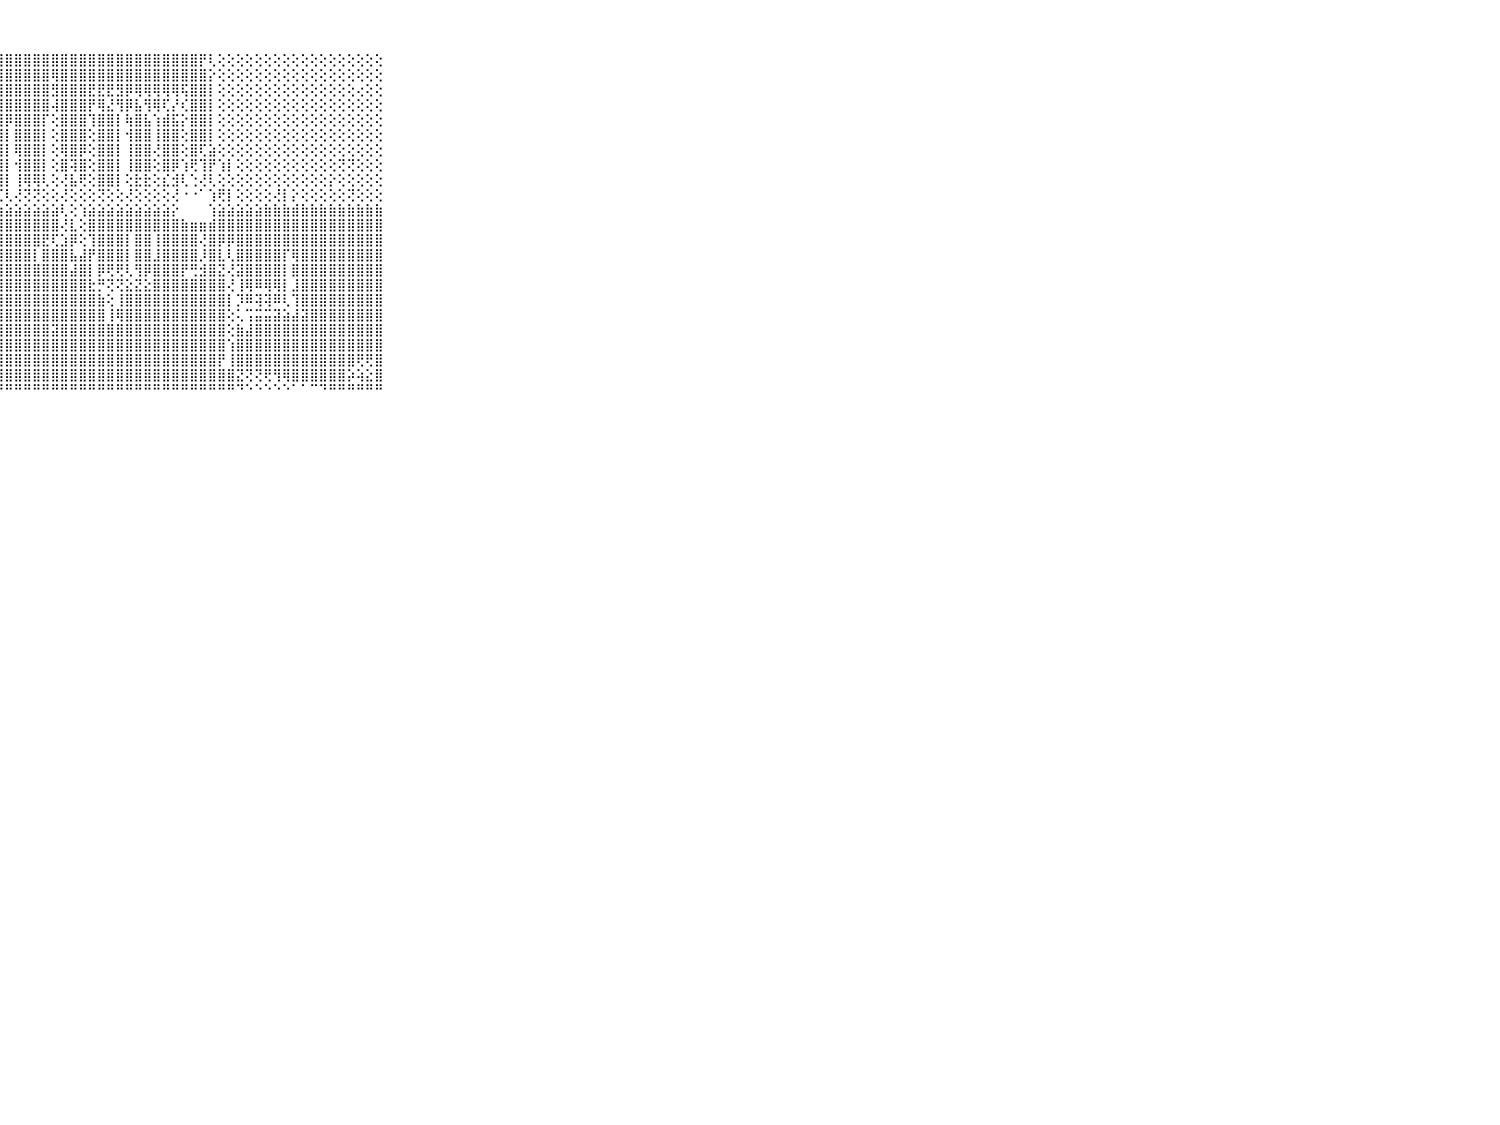

⠀⠀⠀⠀⠀⠀⠀⠀⠀⠀⠀⣿⣿⣿⣿⣿⣿⣿⣿⣿⣿⣿⣿⣿⣿⣿⣿⣿⣿⣿⣿⣿⣿⣿⣿⣿⣿⣿⣿⣿⣿⣿⣿⣿⣿⣿⣿⣿⣿⡟⢇⢕⢕⢕⢕⢕⢕⢕⢕⢕⢕⢕⢕⢕⢕⢕⢕⢕⢕⠀⠀⠀⠀⠀⠀⠀⠀⠀⠀⠀⠀
⠀⠀⠀⠀⠀⠀⠀⠀⠀⠀⠀⣿⣿⣿⣿⣿⣿⣿⣿⣿⣿⣿⣿⣿⣿⣿⣿⣿⣿⣿⣿⣿⣿⢿⣿⣿⣿⣿⣿⣿⣿⣿⣿⣿⣿⣿⣿⣿⣿⣿⡕⢕⢕⢕⢕⢕⢕⢕⢕⢕⢕⢕⢕⢕⢕⢕⢕⢕⢕⠀⠀⠀⠀⠀⠀⠀⠀⠀⠀⠀⠀
⠀⠀⠀⠀⠀⠀⠀⠀⠀⠀⠀⣿⣿⣿⣿⣿⣿⣿⣿⣿⣿⣿⣿⣿⣿⣿⣿⣿⣿⣿⣿⣿⣿⣻⣿⣿⣿⣟⣟⣟⣻⡿⢿⢿⢿⢿⢿⢯⣿⣿⡇⢕⢕⢕⢕⢕⢕⢕⢕⢕⢕⢕⢕⢕⢕⢕⢔⢕⢕⠀⠀⠀⠀⠀⠀⠀⠀⠀⠀⠀⠀
⠀⠀⠀⠀⠀⠀⠀⠀⠀⠀⠀⣿⣿⣿⣗⣿⣿⣿⣿⣿⢹⣿⣿⣿⣿⣿⣿⣿⣿⣿⣿⣿⣿⢼⣿⣿⣿⡟⢿⣜⢻⡿⣧⢻⢿⢏⡜⢎⣿⣿⡇⢕⢕⢕⢕⢕⢕⢕⢕⢕⢕⢕⢕⢕⢕⢕⢕⢕⢕⠀⠀⠀⠀⠀⠀⠀⠀⠀⠀⠀⠀
⠀⠀⠀⠀⠀⠀⠀⠀⠀⠀⠀⣿⣿⣿⡇⢿⣿⣿⣿⡯⢝⣿⣿⣿⡿⣿⣿⣿⡿⣿⣿⣿⡏⢕⣿⣿⣿⢹⣿⣿⡇⢷⣿⣧⢱⣾⣯⡕⣿⣿⡇⢕⢕⢕⢕⢕⢕⢕⢕⢕⢕⢕⢕⢕⢕⢕⢕⢕⢕⠀⠀⠀⠀⠀⠀⠀⠀⠀⠀⠀⠀
⠀⠀⠀⠀⠀⠀⠀⠀⠀⠀⠀⣿⣿⣿⡇⢻⣿⣿⣿⢕⢕⣿⣿⣿⡇⣿⣿⣿⡇⣿⣿⣿⡇⢕⣿⣿⣿⢕⣿⣿⡇⢺⣿⣿⢸⣿⣿⢕⣿⣿⡇⢕⢕⢕⢕⢕⢕⢕⢕⢕⢕⢕⢕⢕⢕⢕⢕⢕⢕⠀⠀⠀⠀⠀⠀⠀⠀⠀⠀⠀⠀
⠀⠀⠀⠀⠀⠀⠀⠀⠀⠀⠀⣿⣿⣿⡇⢸⣿⣿⣿⢕⢱⣿⣿⣿⡇⣿⣿⣿⡇⢿⣿⣿⡇⢕⢿⣿⡿⢕⣿⣿⡇⢸⣿⣿⢜⣿⣿⢕⣿⢏⣵⢕⢕⢕⢕⢕⢕⢕⢕⢕⢕⢕⢕⢕⢕⢕⢕⢕⢕⠀⠀⠀⠀⠀⠀⠀⠀⠀⠀⠀⠀
⠀⠀⠀⠀⠀⠀⠀⠀⠀⠀⠀⣿⣿⣿⡇⢸⣿⣿⣿⢕⢕⣿⣿⣿⡇⢿⣿⣿⡇⢺⣿⣿⡇⢕⣿⢽⣿⢕⣿⣿⡇⢸⣿⣿⢕⣿⡿⢱⢟⢹⡟⢱⡇⢕⢕⢕⢕⢕⢕⢕⢕⢕⢕⢕⢝⢝⢕⢕⢕⠀⠀⠀⠀⠀⠀⠀⠀⠀⠀⠀⠀
⠀⠀⠀⠀⠀⠀⠀⠀⠀⠀⠀⣿⣿⣿⣇⢸⣿⣿⣿⢕⢕⢿⣿⢿⡇⢸⣿⣿⡇⢸⢿⢿⢇⢕⢜⣧⢟⢕⣿⣿⡇⢕⣗⣗⢕⣎⣺⢇⢑⢜⢇⢕⢕⢕⢕⢕⢕⢕⢕⢕⢕⢕⢕⡕⢕⢕⢕⢕⢕⠀⠀⠀⠀⠀⠀⠀⠀⠀⠀⠀⠀
⠀⠀⠀⠀⠀⠀⠀⠀⠀⠀⠀⢝⢻⣿⣷⣮⢝⢝⢟⢕⢕⢸⢏⢟⢇⢜⢟⢏⢇⢜⢝⢝⢕⢕⢜⢕⢕⢕⢝⢕⢕⢜⢕⢕⢕⢕⢜⠐⠐⠁⢱⢟⡇⢕⢕⢕⢕⢜⡇⡕⢕⢕⢕⢕⢕⢝⢕⢕⢕⠀⠀⠀⠀⠀⠀⠀⠀⠀⠀⠀⠀
⠀⠀⠀⠀⠀⠀⠀⠀⠀⠀⠀⣸⣿⣿⣿⣿⣧⣵⣼⣽⣵⣵⣵⣵⣵⣵⣵⣵⣵⣵⣵⣵⣵⣵⢇⢕⢱⣵⣵⣵⣵⣵⣵⣵⣵⣵⡕⠀⠀⠀⢱⣵⣵⣵⣵⣵⣷⣷⣷⣾⣷⣷⣷⣷⣷⣷⣷⣷⣷⠀⠀⠀⠀⠀⠀⠀⠀⠀⠀⠀⠀
⠀⠀⠀⠀⠀⠀⠀⠀⠀⠀⠀⣿⣿⣿⣿⣿⣿⣿⣿⣿⣿⣿⣿⣿⣿⣿⣿⣿⣿⣿⣿⣿⣿⣿⢜⣇⢕⣿⣿⣿⣿⣿⣿⣿⣿⣿⣿⣷⣶⣶⣾⣿⣿⣿⣿⣿⣿⣿⣿⣿⣿⣿⣿⣿⣿⣿⣿⣿⣿⠀⠀⠀⠀⠀⠀⠀⠀⠀⠀⠀⠀
⠀⠀⠀⠀⠀⠀⠀⠀⠀⠀⠀⣿⣿⣿⣿⣿⣿⣿⣿⣿⣿⣿⣿⣿⣿⣿⣿⣿⣿⣿⣿⣿⣟⢏⣱⡿⢕⢹⣿⣿⣿⡇⣿⣿⢸⣿⣿⣿⣿⢜⣿⡿⡿⣿⣿⣿⣿⣿⣿⣿⣿⣿⣿⣿⣿⣿⣿⣿⣿⠀⠀⠀⠀⠀⠀⠀⠀⠀⠀⠀⠀
⠀⠀⠀⠀⠀⠀⠀⠀⠀⠀⠀⣿⣿⣿⣿⣿⣿⣿⣿⣿⣿⣿⣿⣿⣿⣿⣿⣿⣿⣿⣿⡇⣿⣿⣿⣧⣼⡟⣿⣿⣿⡇⣿⣿⣸⣿⣿⣿⣿⡸⣿⣇⢇⣿⣿⣿⣿⣿⡏⢿⣿⣿⣿⣿⣿⣿⣿⣿⣿⠀⠀⠀⠀⠀⠀⠀⠀⠀⠀⠀⠀
⠀⠀⠀⠀⠀⠀⠀⠀⠀⠀⠀⣿⣿⣿⣿⣿⣿⣿⣿⣿⣿⣿⣿⣿⣿⣿⣿⣿⣿⣿⣿⣿⣿⣿⣿⣼⣿⡇⡿⢟⢟⢇⢻⡿⣿⣿⣿⡟⢛⣺⣿⣝⢜⣽⣿⣿⣿⣿⡇⣿⣿⣿⣿⣿⣿⣿⣿⣿⣿⠀⠀⠀⠀⠀⠀⠀⠀⠀⠀⠀⠀
⠀⠀⠀⠀⠀⠀⠀⠀⠀⠀⠀⢿⣿⣿⣿⣿⣿⣿⣿⣿⣿⣿⣿⣿⣿⣿⣿⣿⣿⣿⣿⣿⣿⣿⣿⣿⣿⣗⡛⢝⢝⣕⣝⣕⣿⣿⣿⣿⣿⣿⣿⣿⢜⢸⢿⠿⢿⢿⡇⣸⣿⣿⣿⣿⣿⣿⣿⣿⣿⠀⠀⠀⠀⠀⠀⠀⠀⠀⠀⠀⠀
⠀⠀⠀⠀⠀⠀⠀⠀⠀⠀⠀⣿⣿⣿⣿⣿⣿⣿⣿⣿⣿⣿⣿⣿⣿⣿⣿⣿⣿⣿⣿⣿⣿⣿⣿⣿⣿⣿⣷⢕⢸⣿⣿⣿⣿⣿⣿⣿⣿⣿⣿⣿⡇⡹⠿⢽⢽⠿⢇⢹⣿⣿⣿⣿⣿⣿⣿⣿⣿⠀⠀⠀⠀⠀⠀⠀⠀⠀⠀⠀⠀
⠀⠀⠀⠀⠀⠀⠀⠀⠀⠀⠀⣿⣿⣿⣿⣿⣿⣿⣿⣿⣿⣿⣿⣿⣿⣿⣿⣿⣿⣿⣿⣿⣿⣿⣿⣿⣿⣿⣿⢸⢿⣿⣿⣿⣿⣿⣿⣿⣿⣿⣿⣿⢕⢅⢩⣭⣭⣽⣵⣼⣽⣿⣿⣿⣿⣿⣿⣿⣿⠀⠀⠀⠀⠀⠀⠀⠀⠀⠀⠀⠀
⠀⠀⠀⠀⠀⠀⠀⠀⠀⠀⠀⣥⣾⣿⣿⣿⣿⣿⣿⣿⣿⣿⣿⣿⣿⣿⣿⣿⣿⣿⣿⣿⣿⣽⣿⣿⣿⣿⣿⣿⣿⣿⣿⣿⣿⣿⣿⣿⣿⣿⣿⣿⢕⣷⣼⣿⣿⣿⣿⣿⣿⣿⣿⣿⣿⣿⣿⣿⣿⠀⠀⠀⠀⠀⠀⠀⠀⠀⠀⠀⠀
⠀⠀⠀⠀⠀⠀⠀⠀⠀⠀⠀⣿⣿⣿⣿⣿⣿⣿⣿⣿⣿⣿⣿⣿⣿⣿⣿⣿⣿⣿⣿⣿⣿⣿⣿⣿⣿⣿⣿⣿⣿⣿⣿⣿⣿⣿⣿⣿⣿⣿⣿⣿⢱⣿⣿⣿⣿⣿⣿⣿⣿⣿⣿⣿⣿⣿⣿⣿⣿⠀⠀⠀⠀⠀⠀⠀⠀⠀⠀⠀⠀
⠀⠀⠀⠀⠀⠀⠀⠀⠀⠀⠀⠟⢿⣿⣿⣿⣿⣿⣿⣿⣿⣿⣿⣿⣿⣿⣿⣿⣿⣿⣿⣿⣿⣿⣿⣿⣿⣿⣿⣿⣿⣿⣿⣿⣿⣿⣿⣿⣿⣿⣿⡟⢸⣿⣿⣿⣿⣿⣿⣿⣿⣿⣿⣿⣿⣿⢟⢟⣿⠀⠀⠀⠀⠀⠀⠀⠀⠀⠀⠀⠀
⠀⠀⠀⠀⠀⠀⠀⠀⠀⠀⠀⠀⠁⠑⠝⢟⢿⣿⣿⣿⣿⣿⣿⣿⣿⣿⣿⣿⣿⣿⣿⣿⣿⣿⣿⣿⣿⣿⣿⣿⣿⣿⣿⣿⣿⣿⣿⣿⣿⣿⣿⣿⣿⣝⢝⢝⢟⢻⢿⣿⣿⣿⣿⣿⣿⡵⢵⣕⣿⠀⠀⠀⠀⠀⠀⠀⠀⠀⠀⠀⠀
⠀⠀⠀⠀⠀⠀⠀⠀⠀⠀⠀⠀⠀⠀⠀⠀⠁⠑⠙⠛⠛⠛⠛⠛⠛⠛⠛⠛⠛⠛⠛⠛⠛⠛⠛⠛⠛⠛⠛⠛⠛⠛⠛⠛⠛⠛⠛⠛⠛⠛⠛⠛⠛⠙⠑⠑⠑⠑⠑⠁⠁⠉⠙⠛⠛⠛⠛⠛⠛⠀⠀⠀⠀⠀⠀⠀⠀⠀⠀⠀⠀